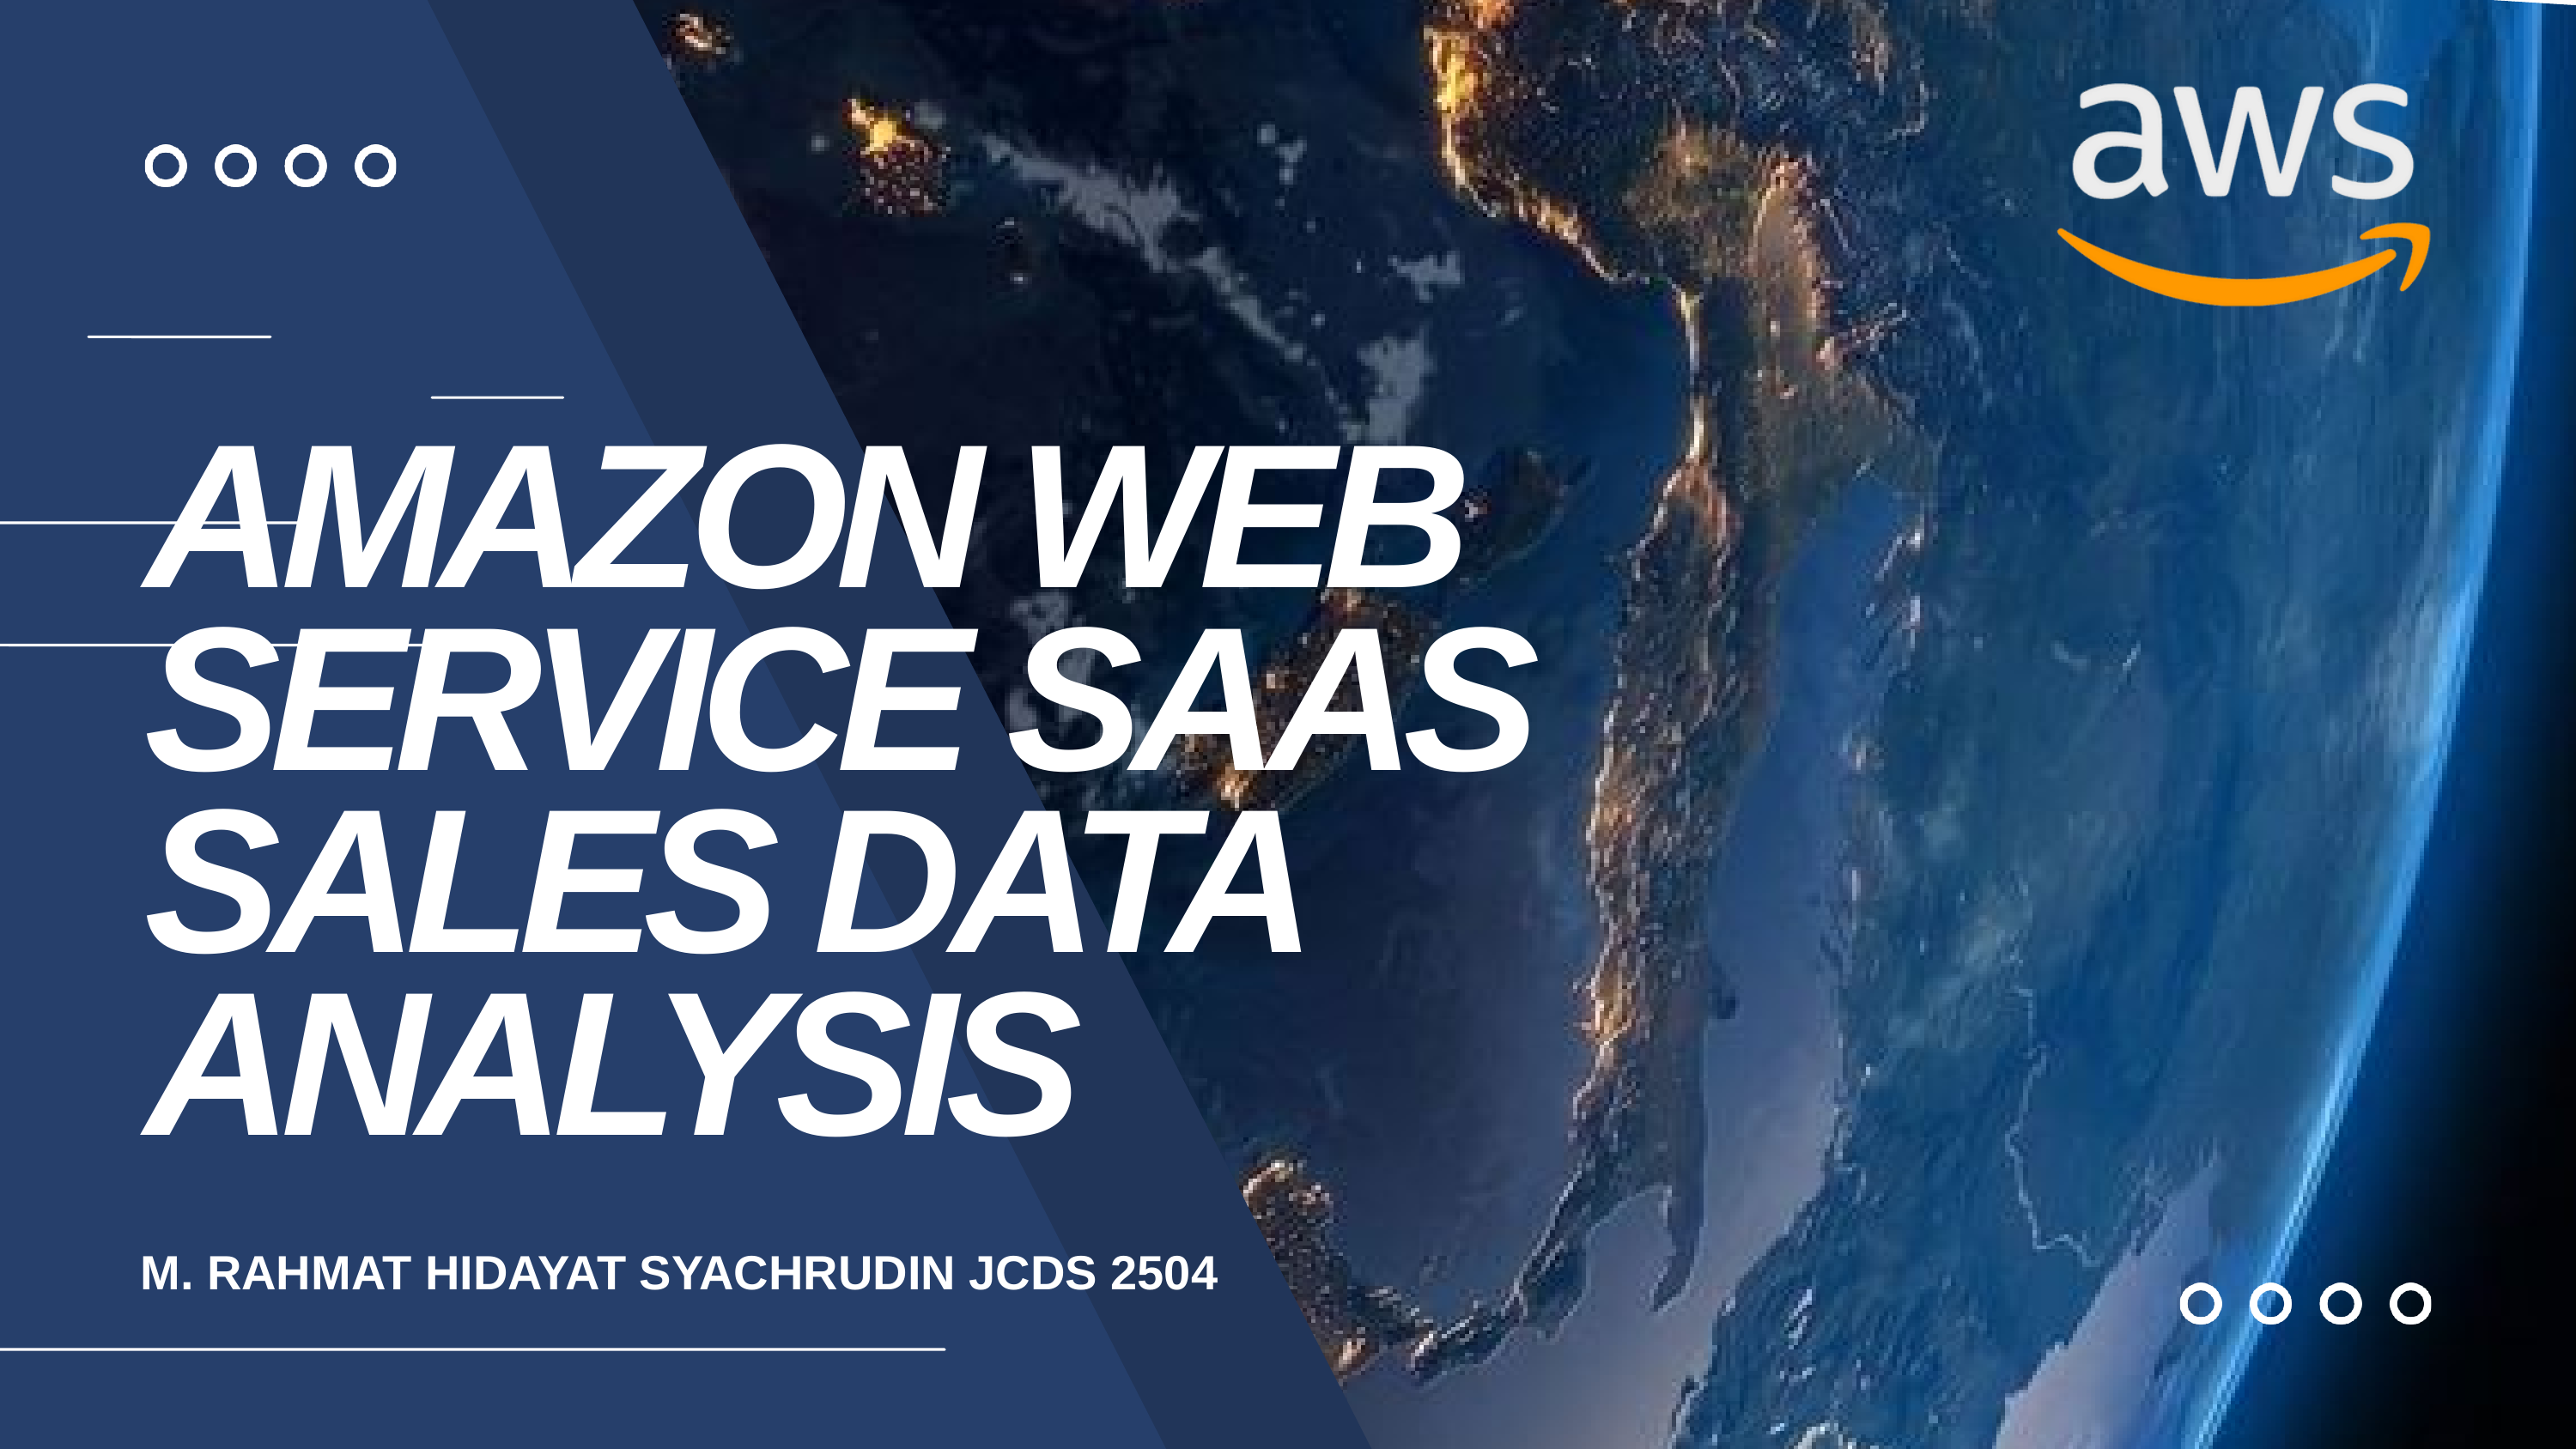

AMAZON WEB SERVICE SAAS SALES DATA ANALYSIS

M. RAHMAT HIDAYAT SYACHRUDIN JCDS 2504